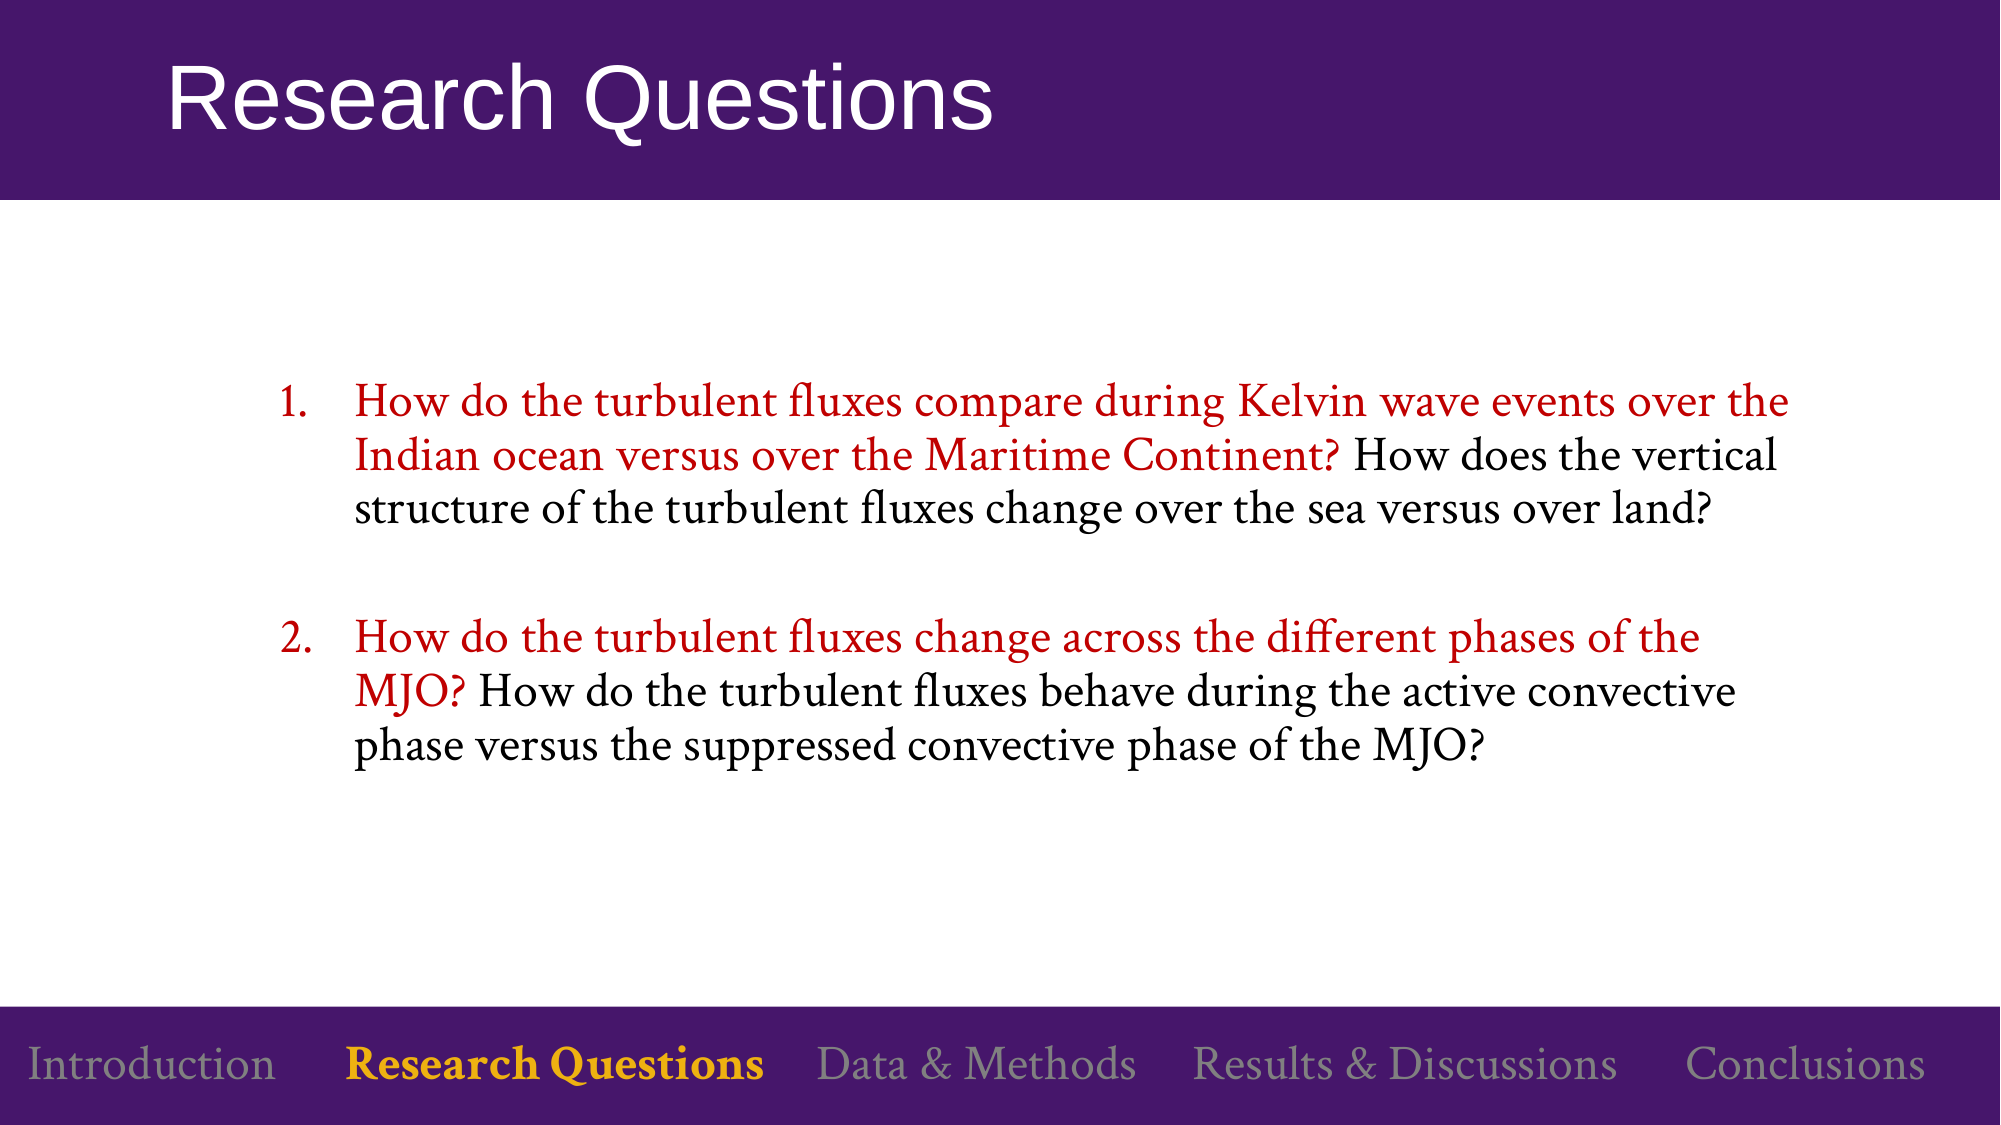

# Research Questions

How do the turbulent fluxes compare during Kelvin wave events over the Indian ocean versus over the Maritime Continent? How does the vertical structure of the turbulent fluxes change over the sea versus over land?

How do the turbulent fluxes change across the different phases of the MJO? How do the turbulent fluxes behave during the active convective phase versus the suppressed convective phase of the MJO?

Introduction      Research Questions     Data & Methods     Results & Discussions      Conclusions